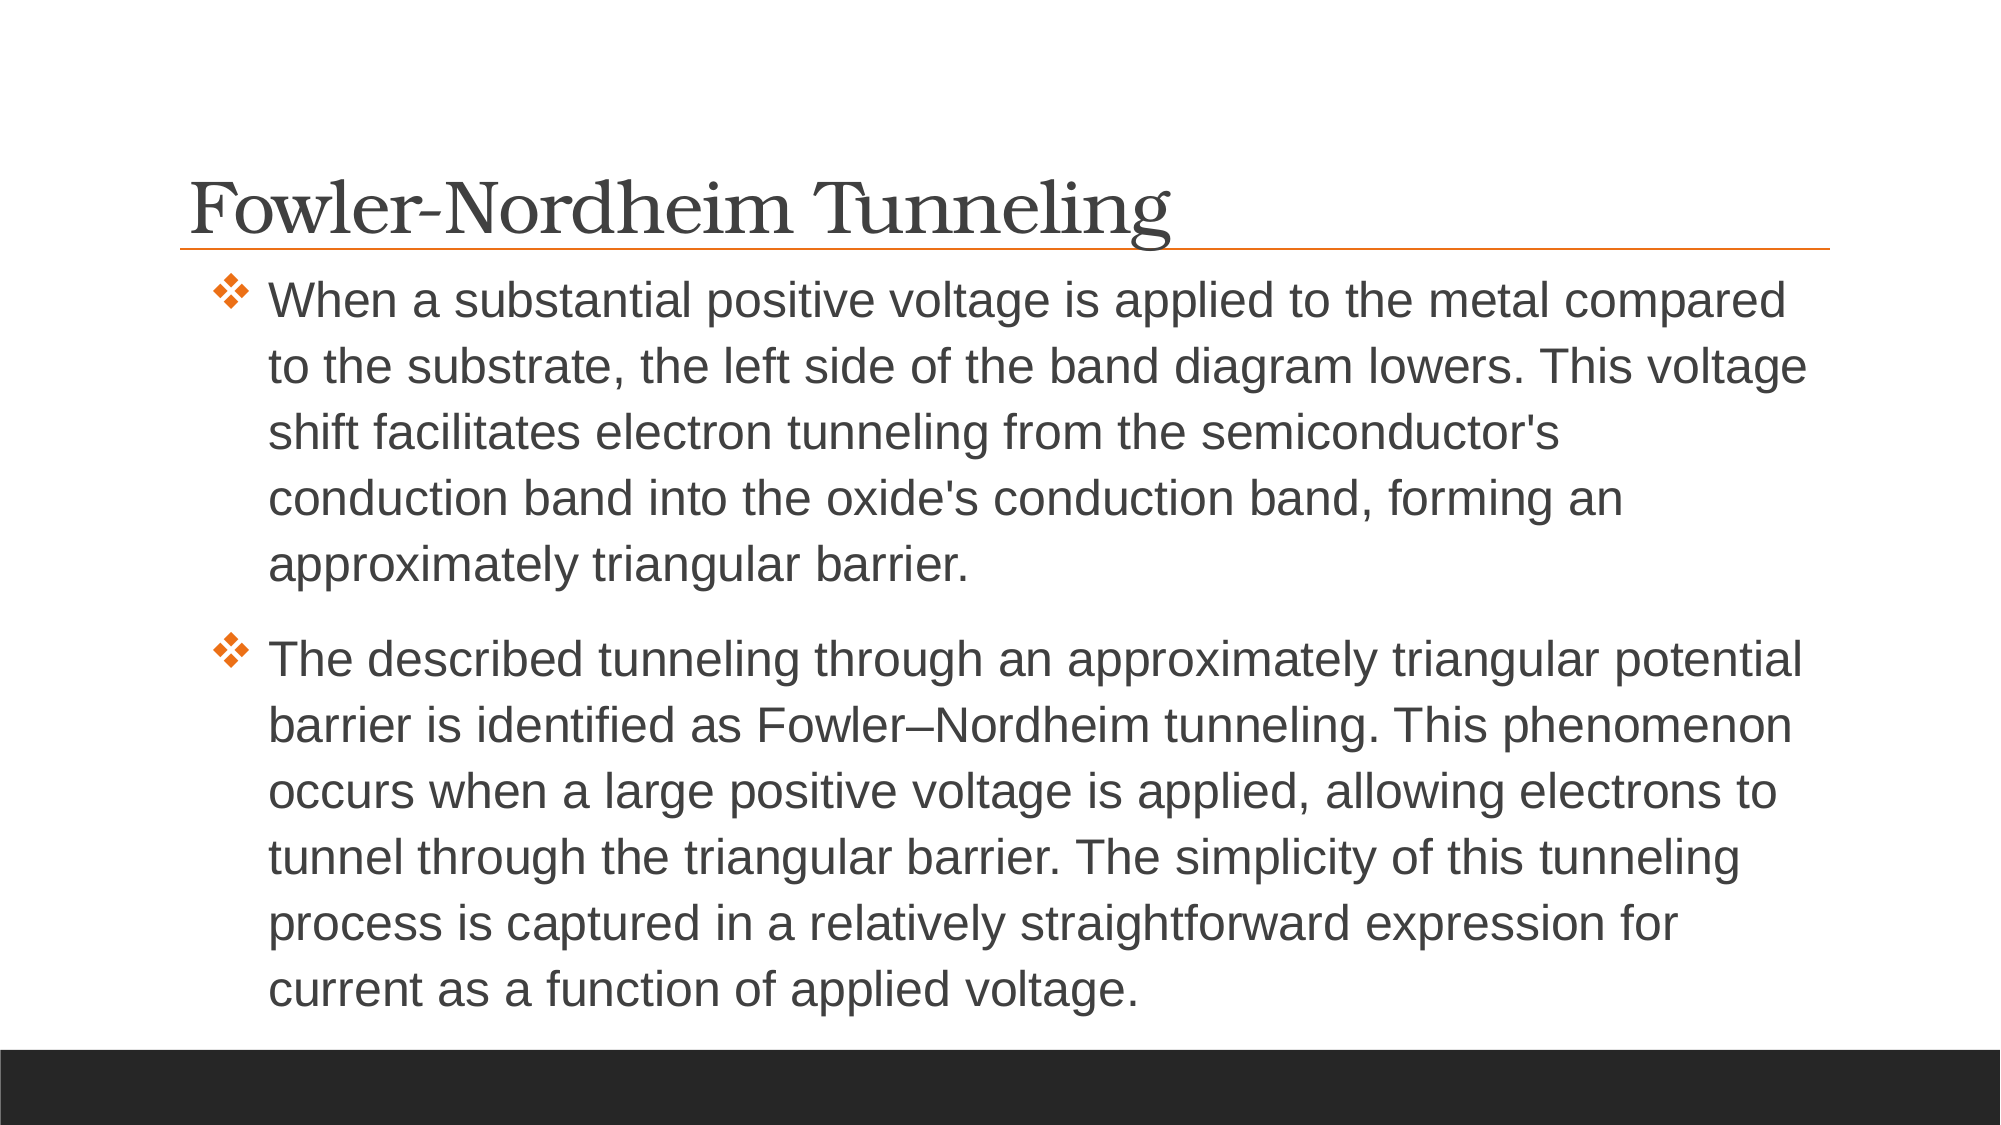

Fowler-Nordheim Tunneling
When a substantial positive voltage is applied to the metal compared to the substrate, the left side of the band diagram lowers. This voltage shift facilitates electron tunneling from the semiconductor's conduction band into the oxide's conduction band, forming an approximately triangular barrier.
The described tunneling through an approximately triangular potential barrier is identified as Fowler–Nordheim tunneling. This phenomenon occurs when a large positive voltage is applied, allowing electrons to tunnel through the triangular barrier. The simplicity of this tunneling process is captured in a relatively straightforward expression for current as a function of applied voltage.